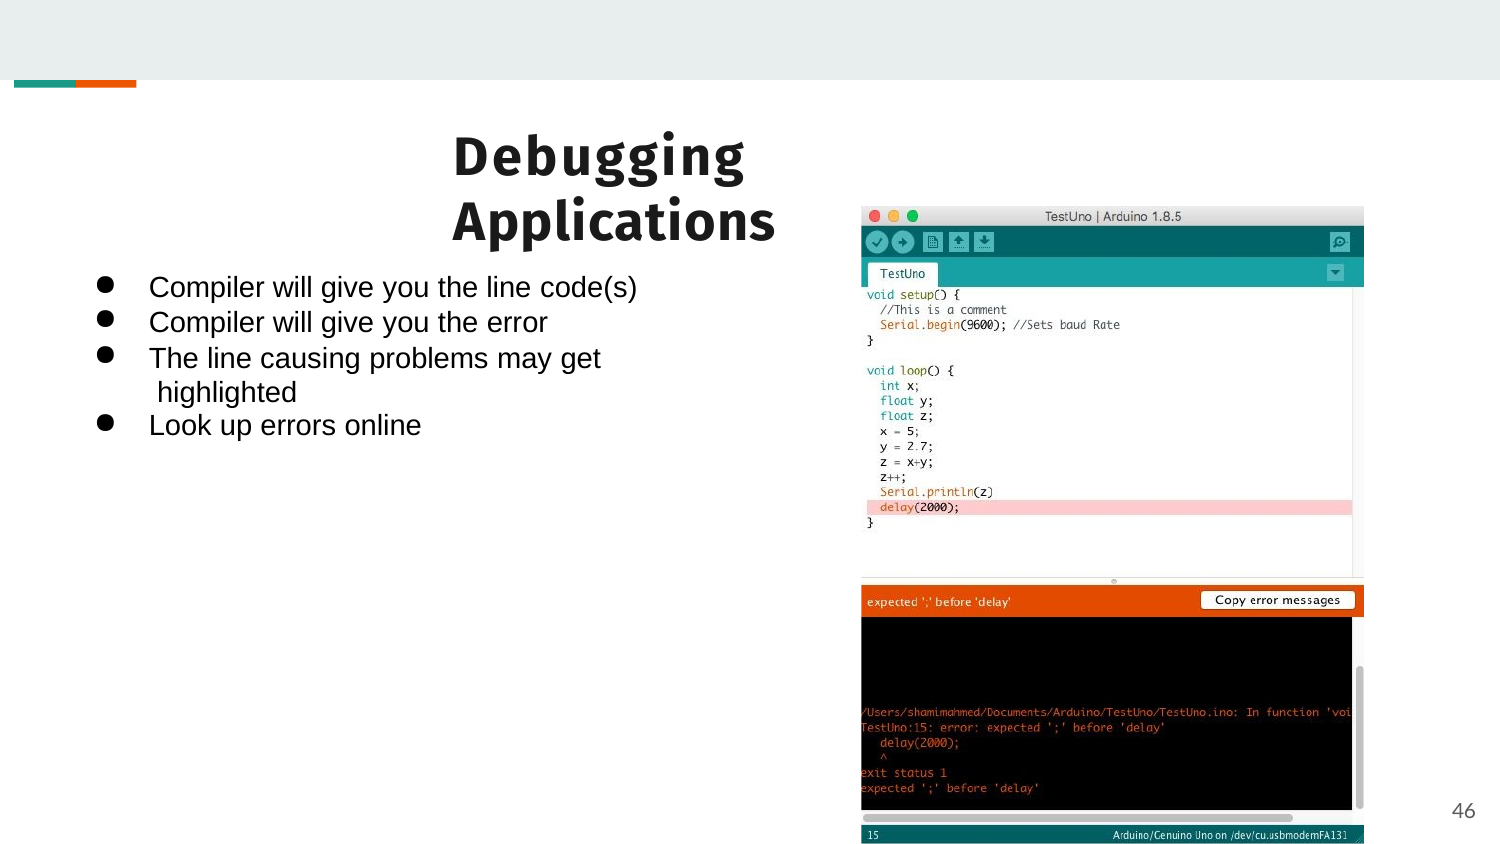

# Debugging Applications

Compiler will give you the line code(s)
Compiler will give you the error
The line causing problems may get  highlighted
Look up errors online
46